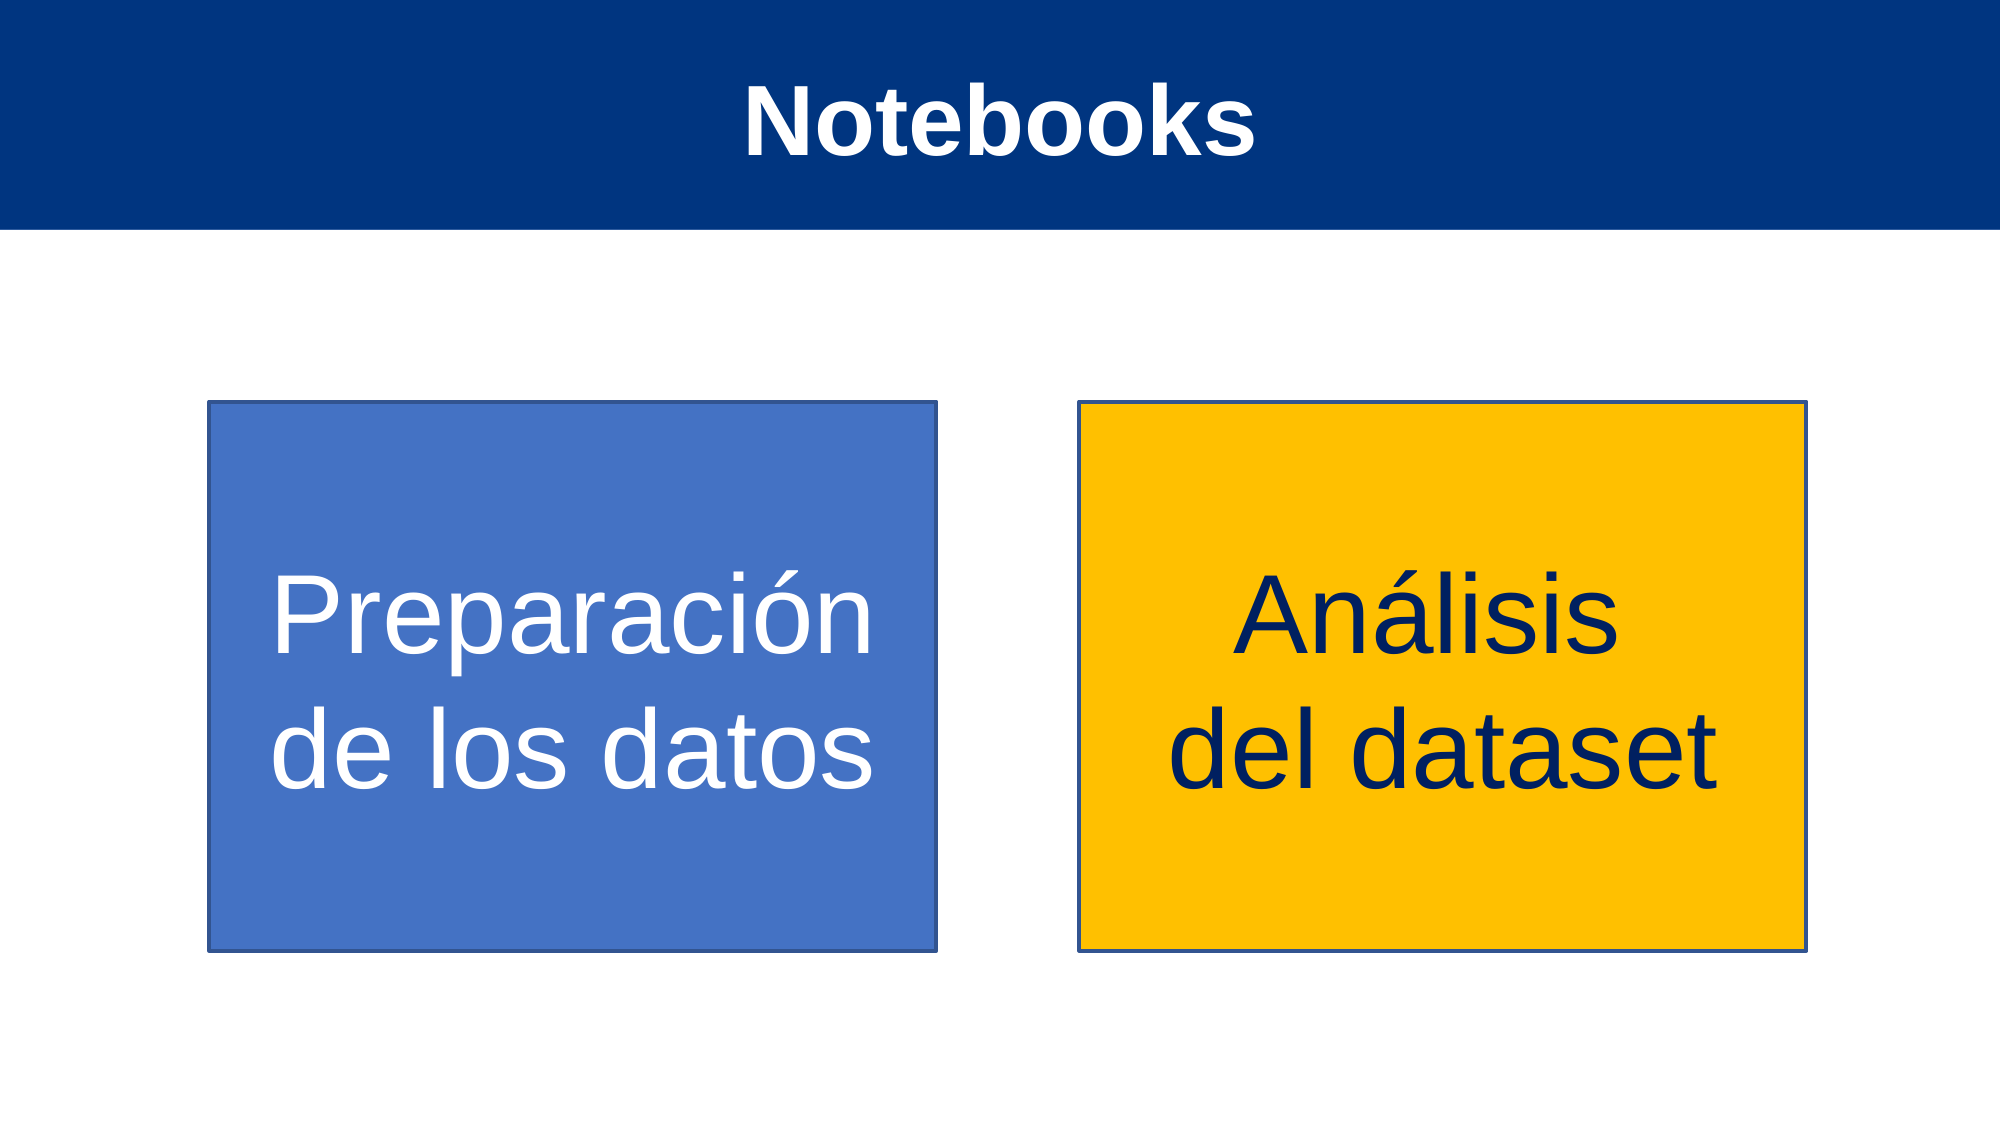

Notebooks
Preparación de los datos
Análisis
del dataset